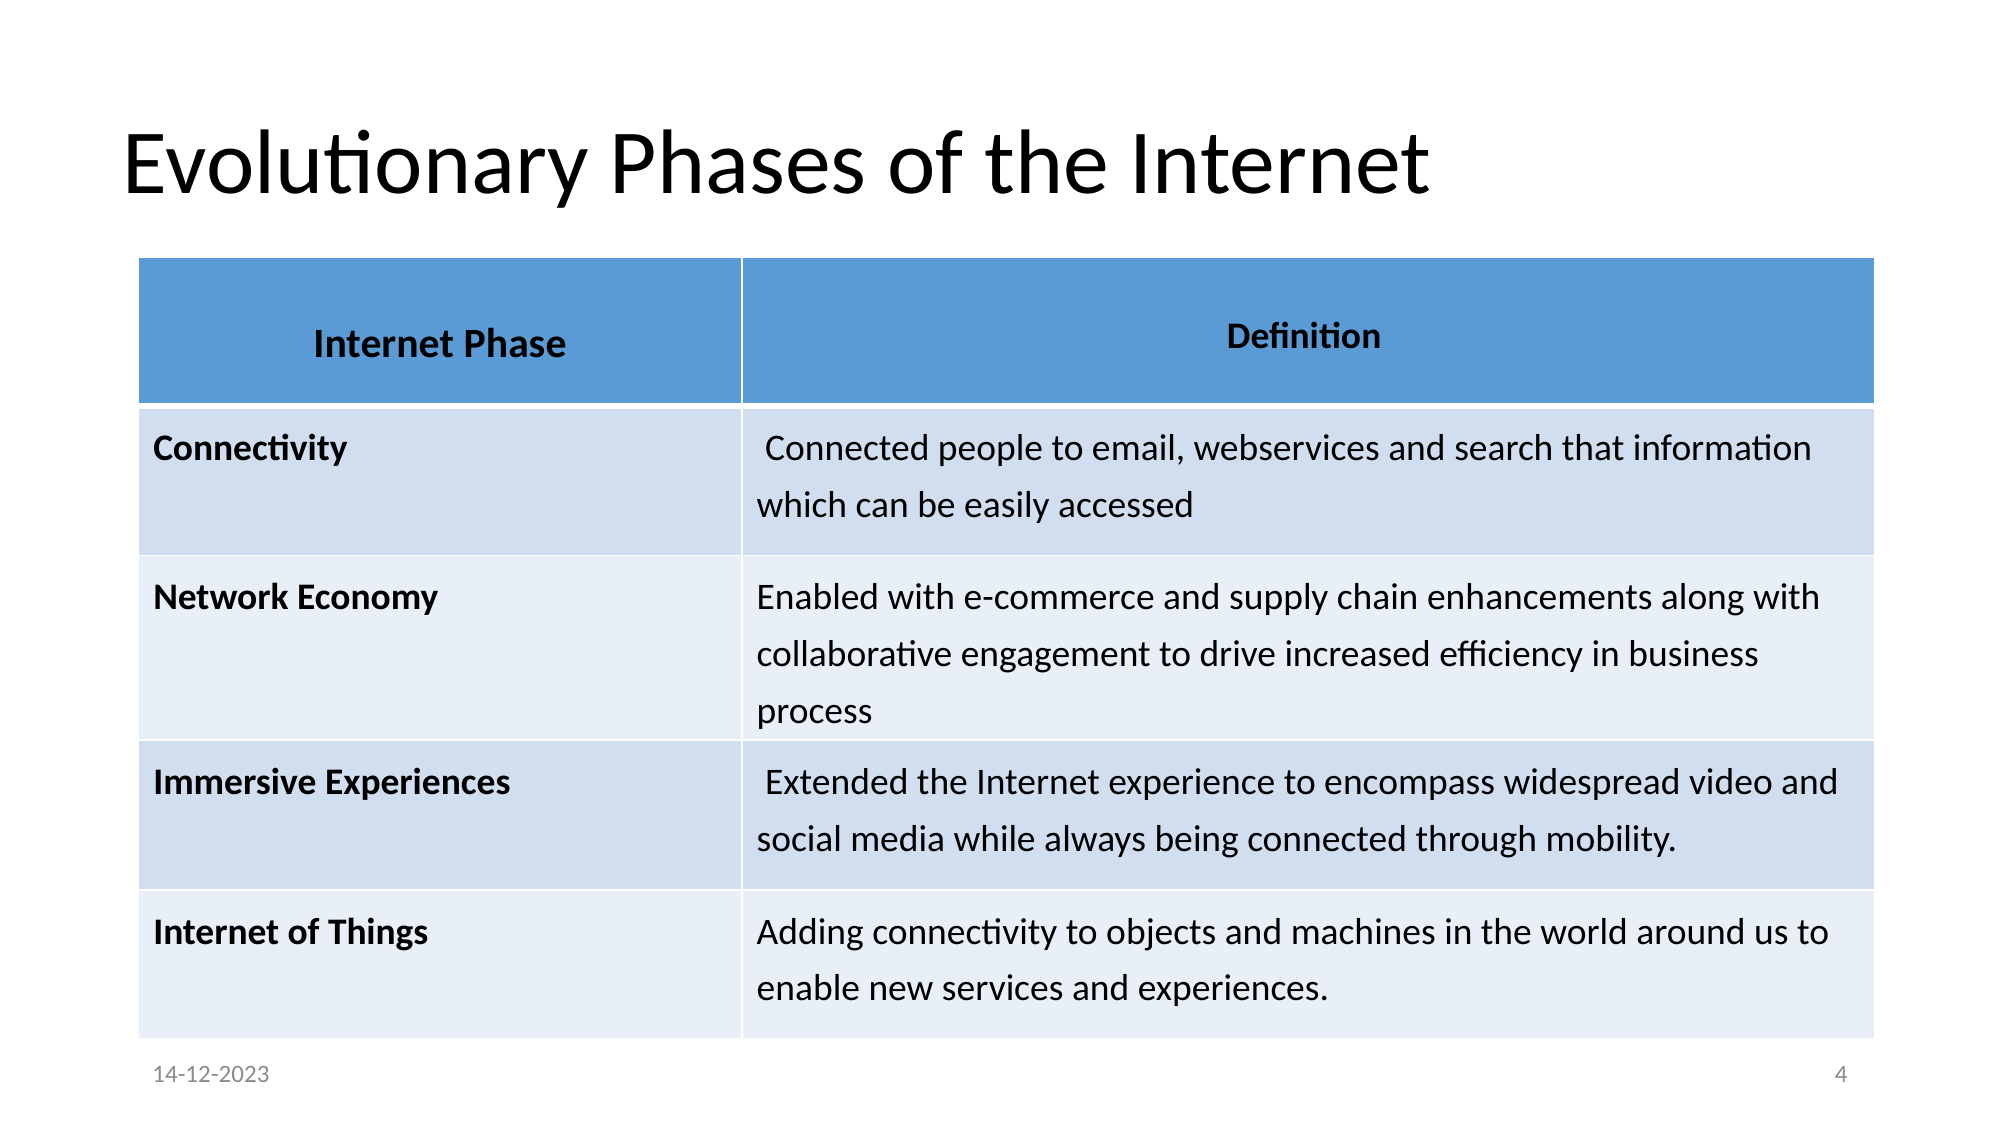

# Evolutionary Phases of the Internet
| Internet Phase | Definition |
| --- | --- |
| Connectivity | Connected people to email, webservices and search that information which can be easily accessed |
| Network Economy | Enabled with e-commerce and supply chain enhancements along with collaborative engagement to drive increased efficiency in business process |
| Immersive Experiences | Extended the Internet experience to encompass widespread video and social media while always being connected through mobility. |
| Internet of Things | Adding connectivity to objects and machines in the world around us to enable new services and experiences. |
14-12-2023
4